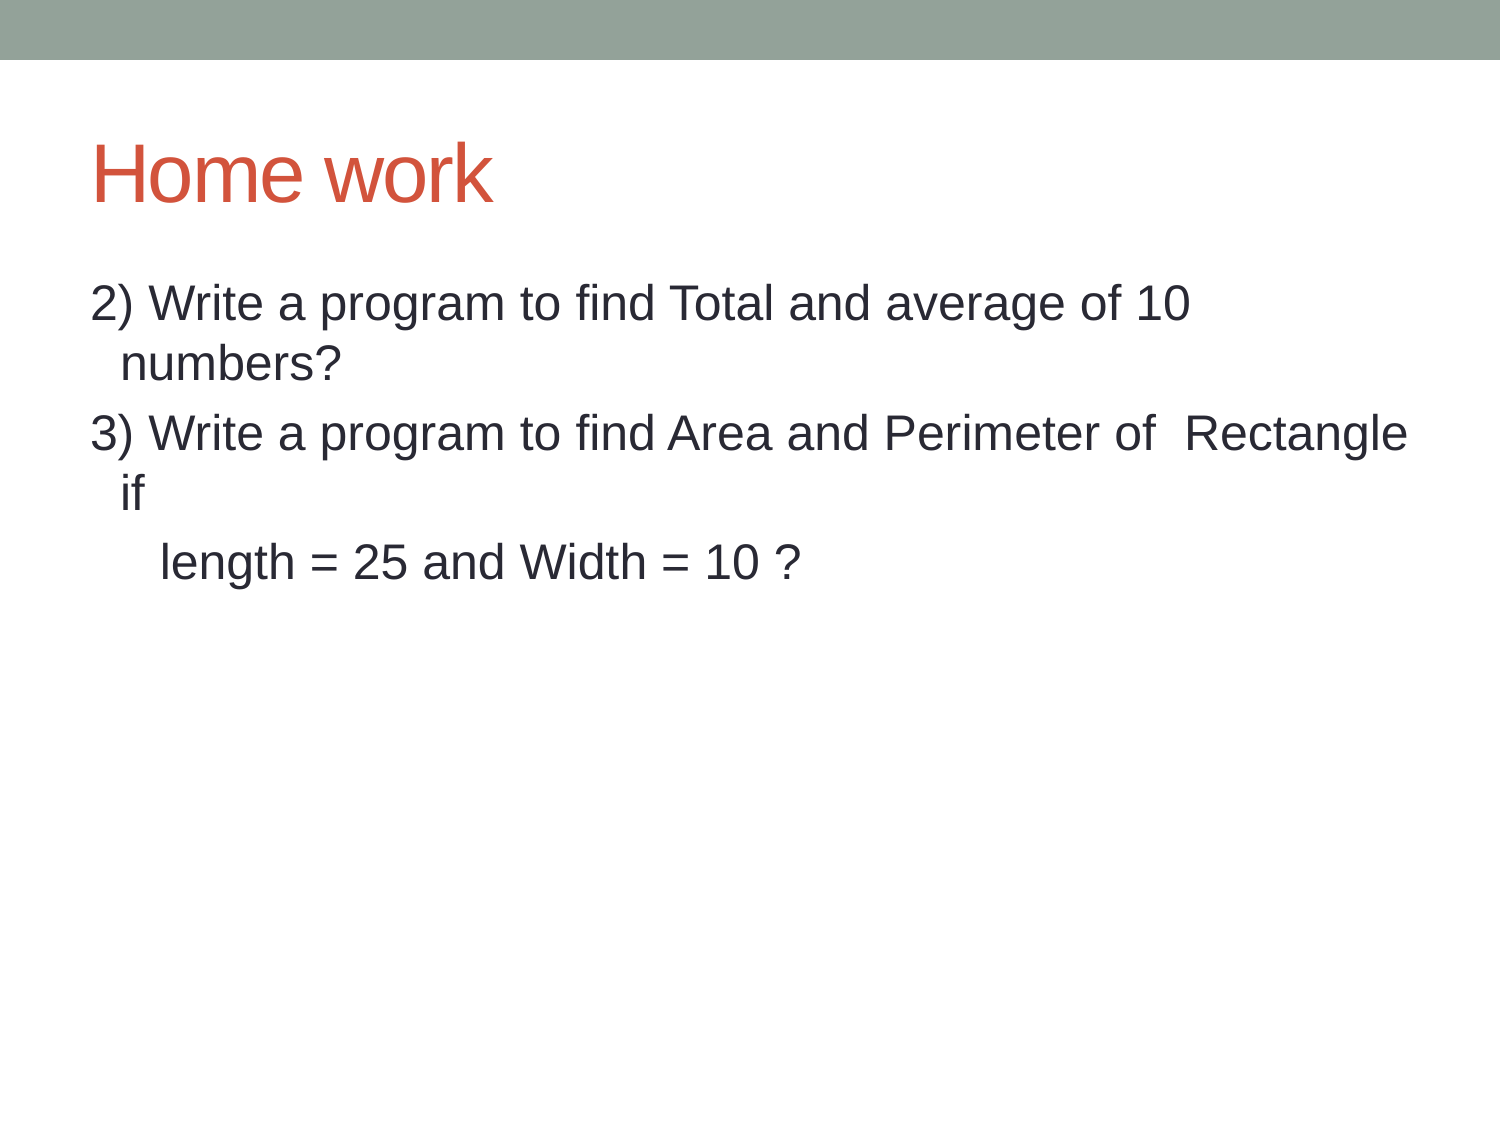

# Home work
2) Write a program to find Total and average of 10 numbers?
3) Write a program to find Area and Perimeter of  Rectangle if
     length = 25 and Width = 10 ?